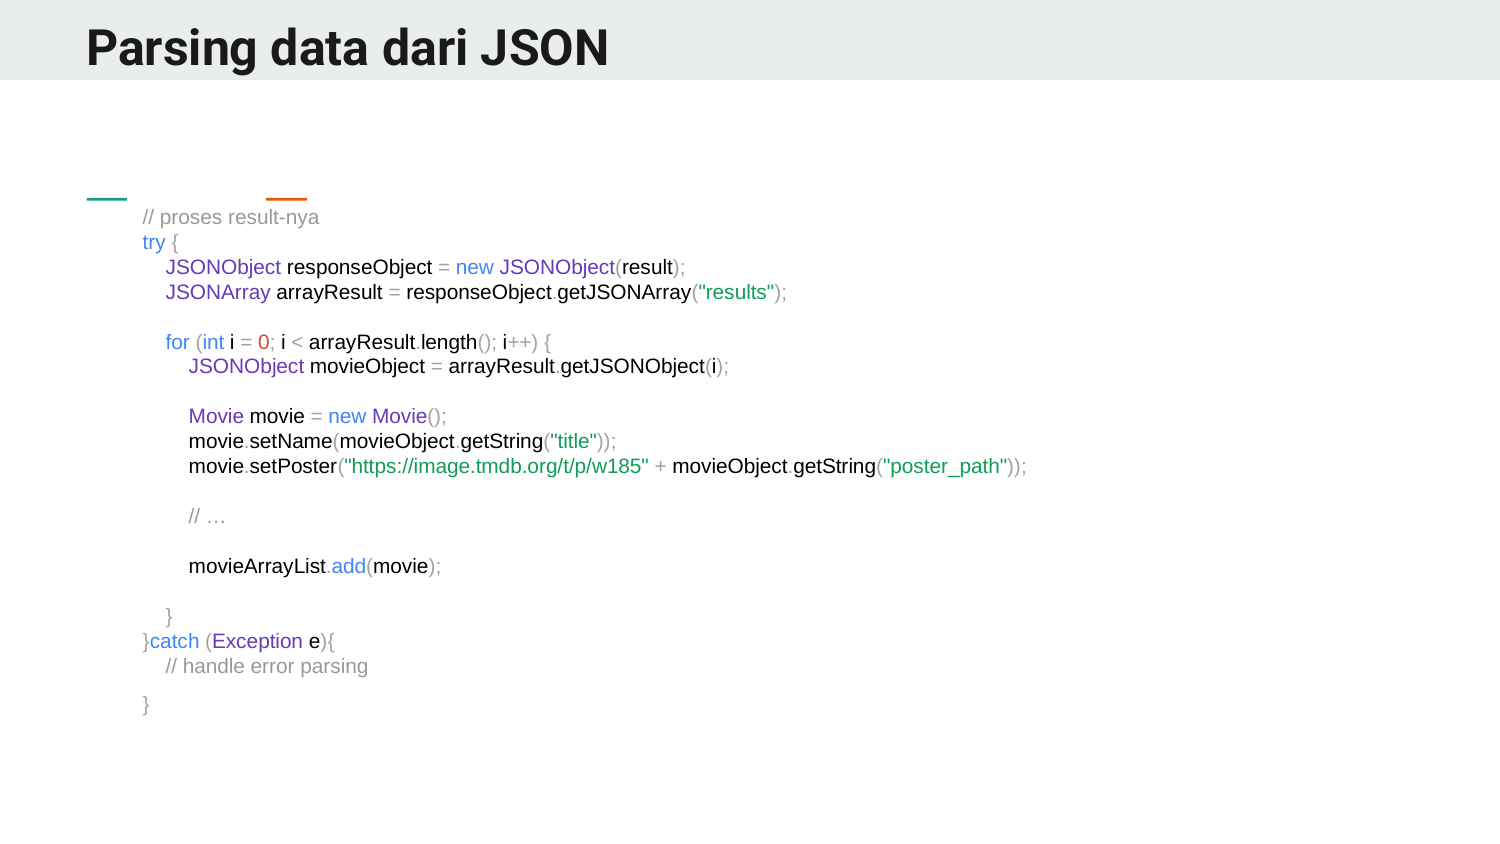

# Parsing data dari JSON

// proses result-nya
try {
    JSONObject responseObject = new JSONObject(result);
    JSONArray arrayResult = responseObject.getJSONArray("results");

    for (int i = 0; i < arrayResult.length(); i++) {
        JSONObject movieObject = arrayResult.getJSONObject(i);
        Movie movie = new Movie();
        movie.setName(movieObject.getString("title"));
        movie.setPoster("https://image.tmdb.org/t/p/w185" + movieObject.getString("poster_path"));
        // …
        movieArrayList.add(movie);
    }
}catch (Exception e){
    // handle error parsing
}